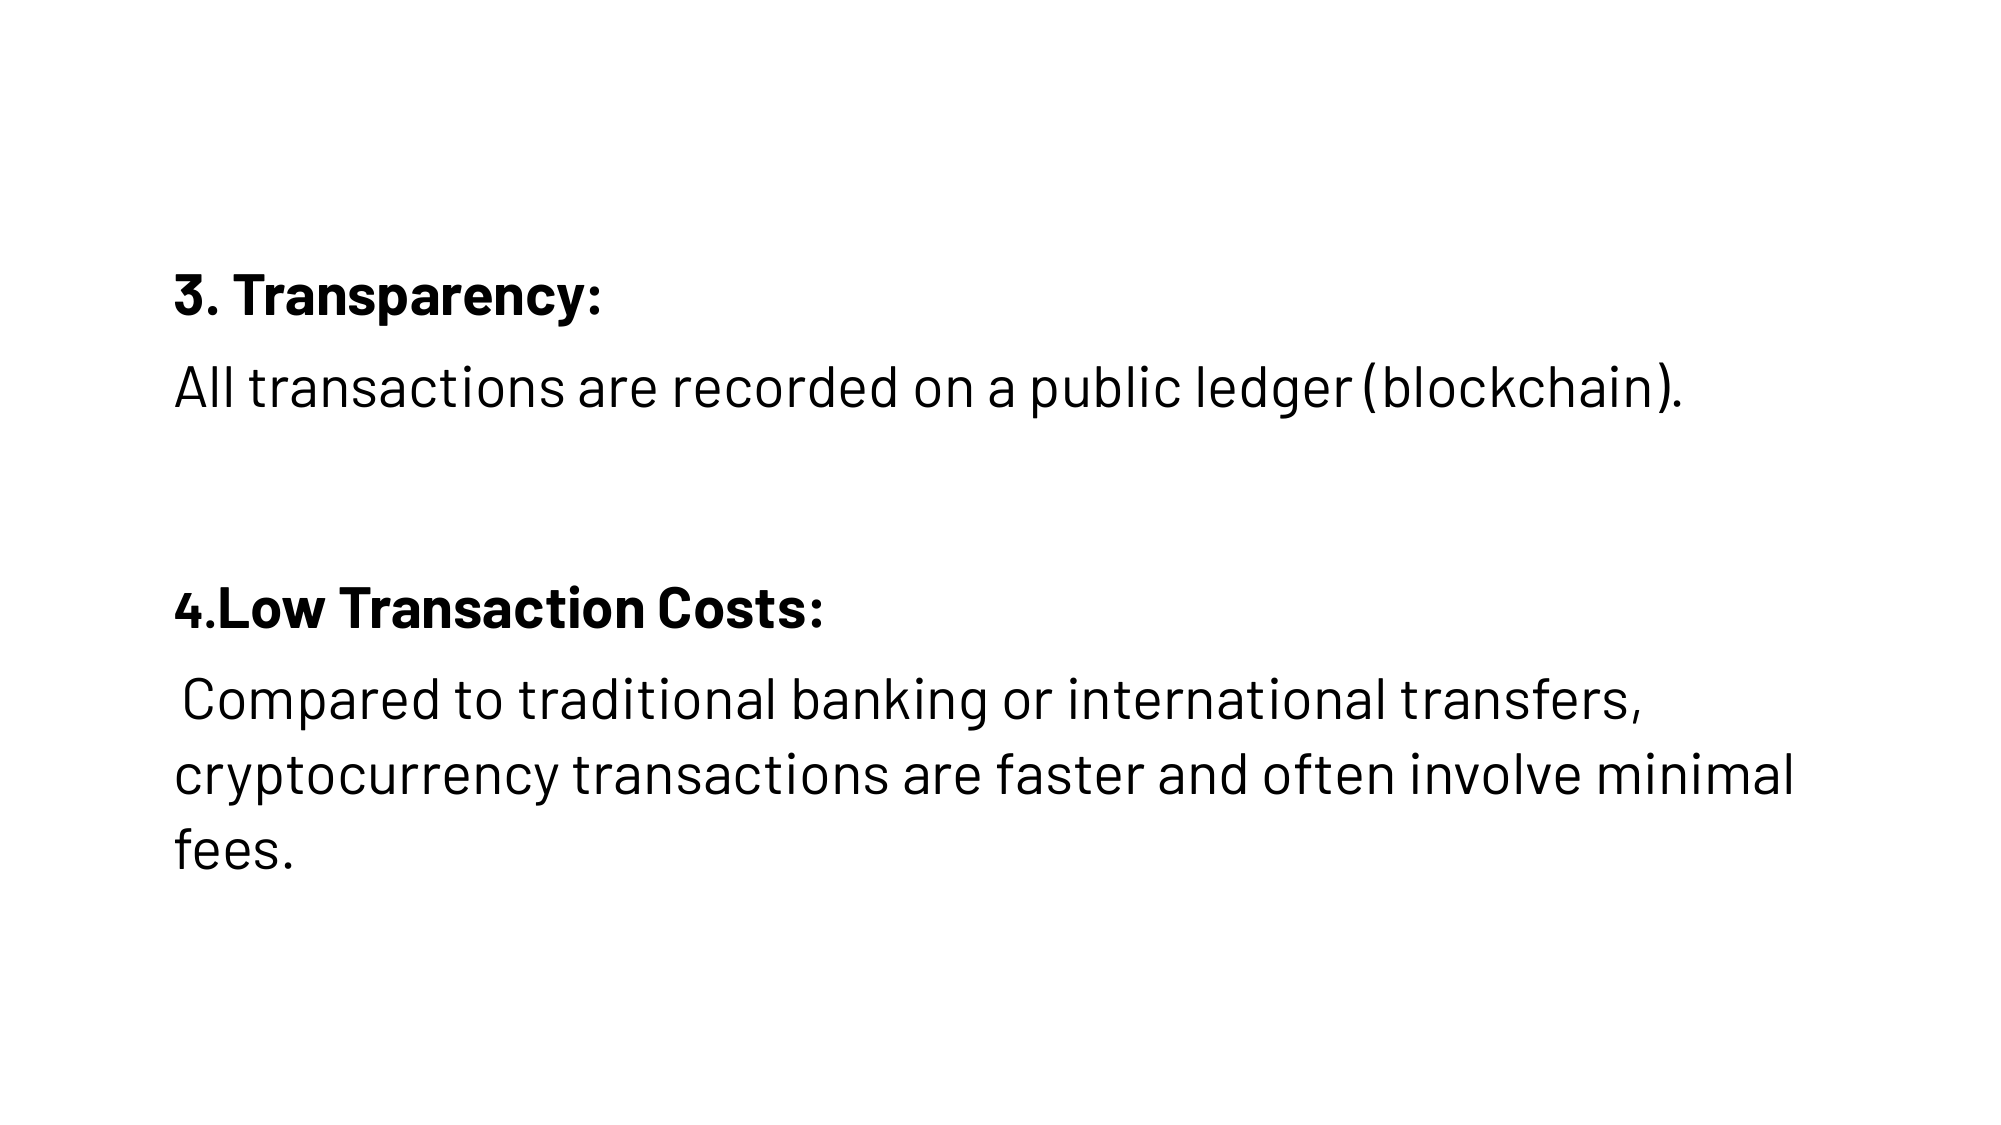

3. Transparency:
All transactions are recorded on a public ledger (blockchain).

4.Low Transaction Costs:
 Compared to traditional banking or international transfers, cryptocurrency transactions are faster and often involve minimal fees.